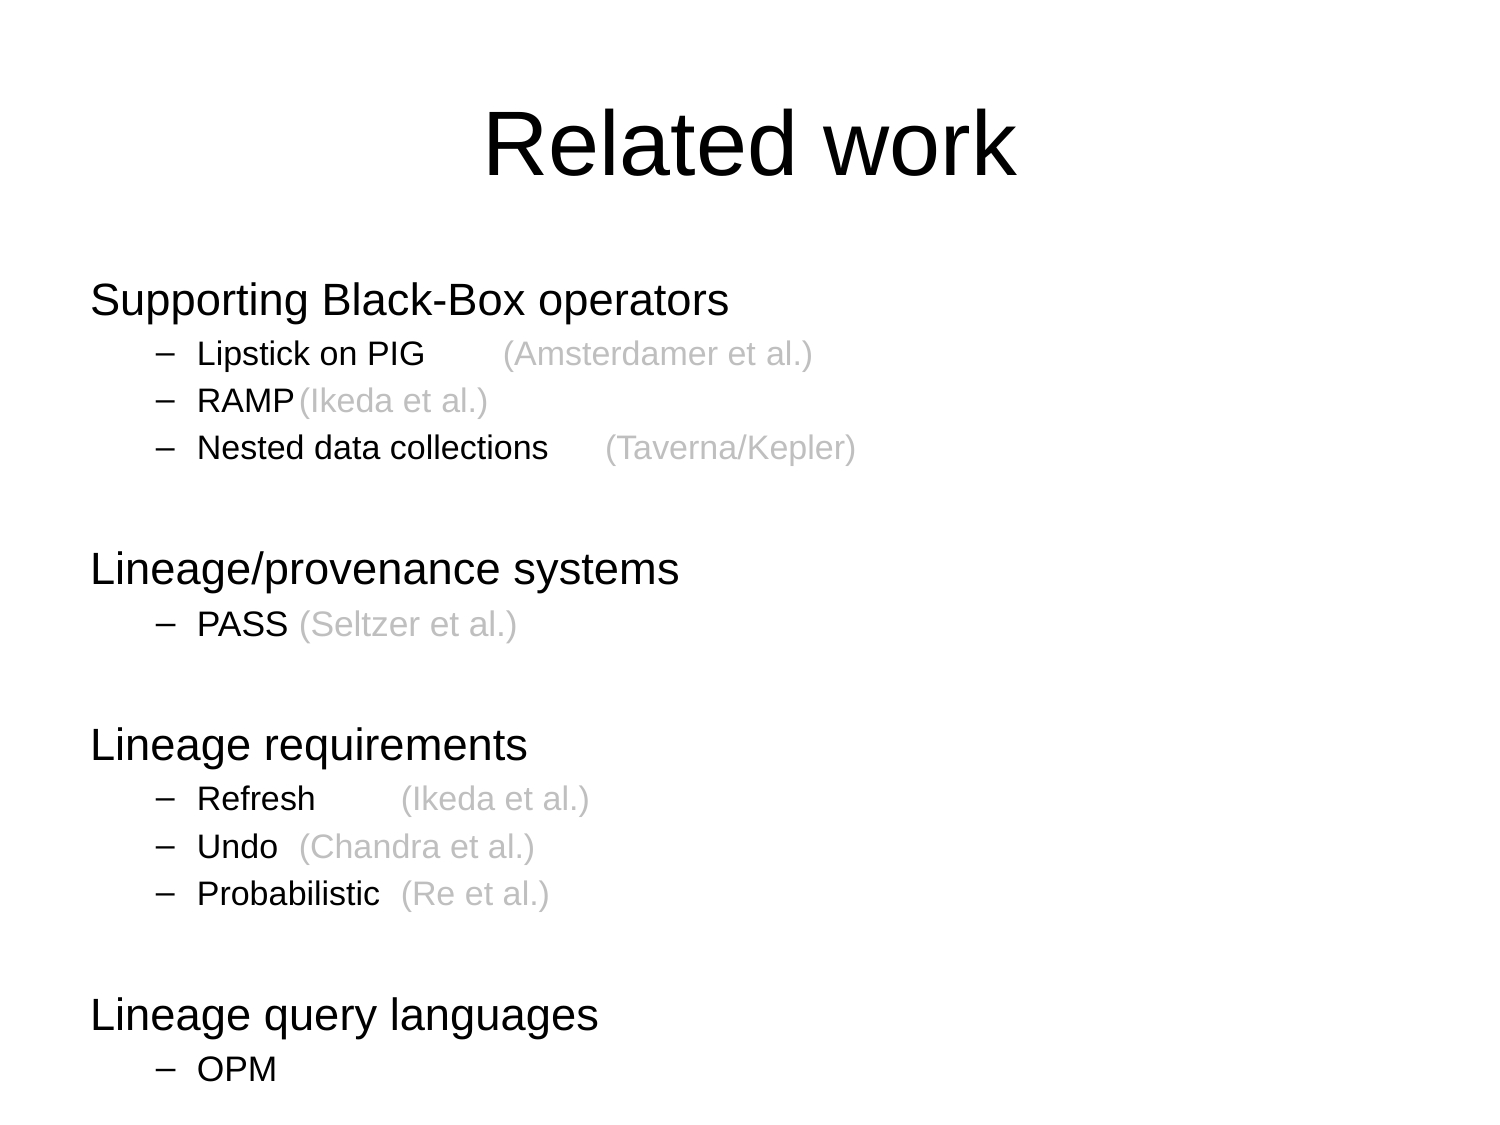

# Related work
Supporting Black-Box operators
Lipstick on PIG 							(Amsterdamer et al.)
RAMP									(Ikeda et al.)
Nested data collections 					(Taverna/Kepler)

Lineage/provenance systems
PASS									(Seltzer et al.)

Lineage requirements
Refresh 									(Ikeda et al.)
Undo 									(Chandra et al.)
Probabilistic 								(Re et al.)

Lineage query languages
OPM